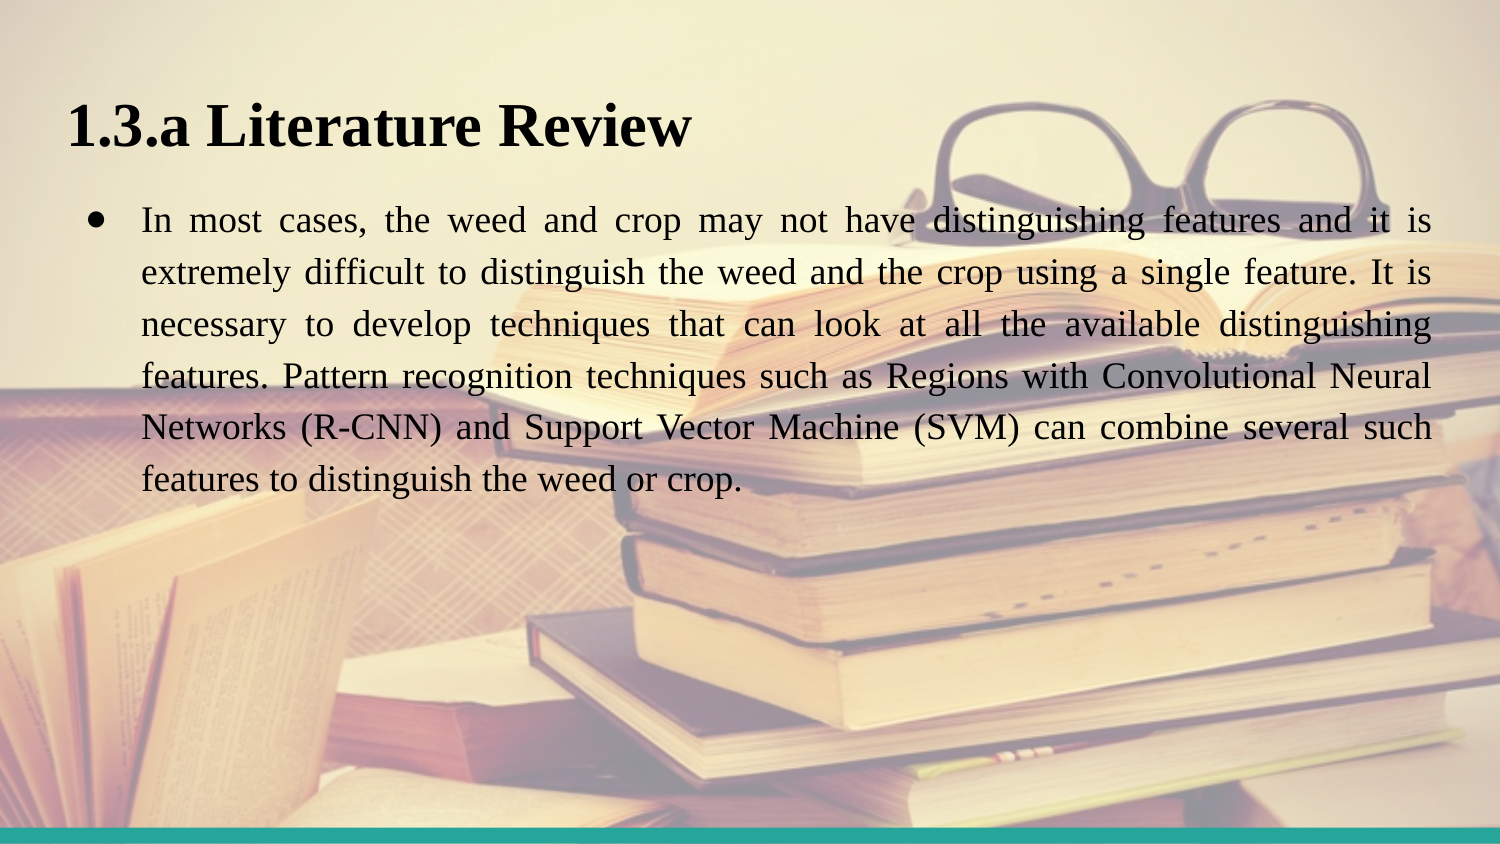

# 1.3.a Literature Review
In most cases, the weed and crop may not have distinguishing features and it is extremely difficult to distinguish the weed and the crop using a single feature. It is necessary to develop techniques that can look at all the available distinguishing features. Pattern recognition techniques such as Regions with Convolutional Neural Networks (R-CNN) and Support Vector Machine (SVM) can combine several such features to distinguish the weed or crop.